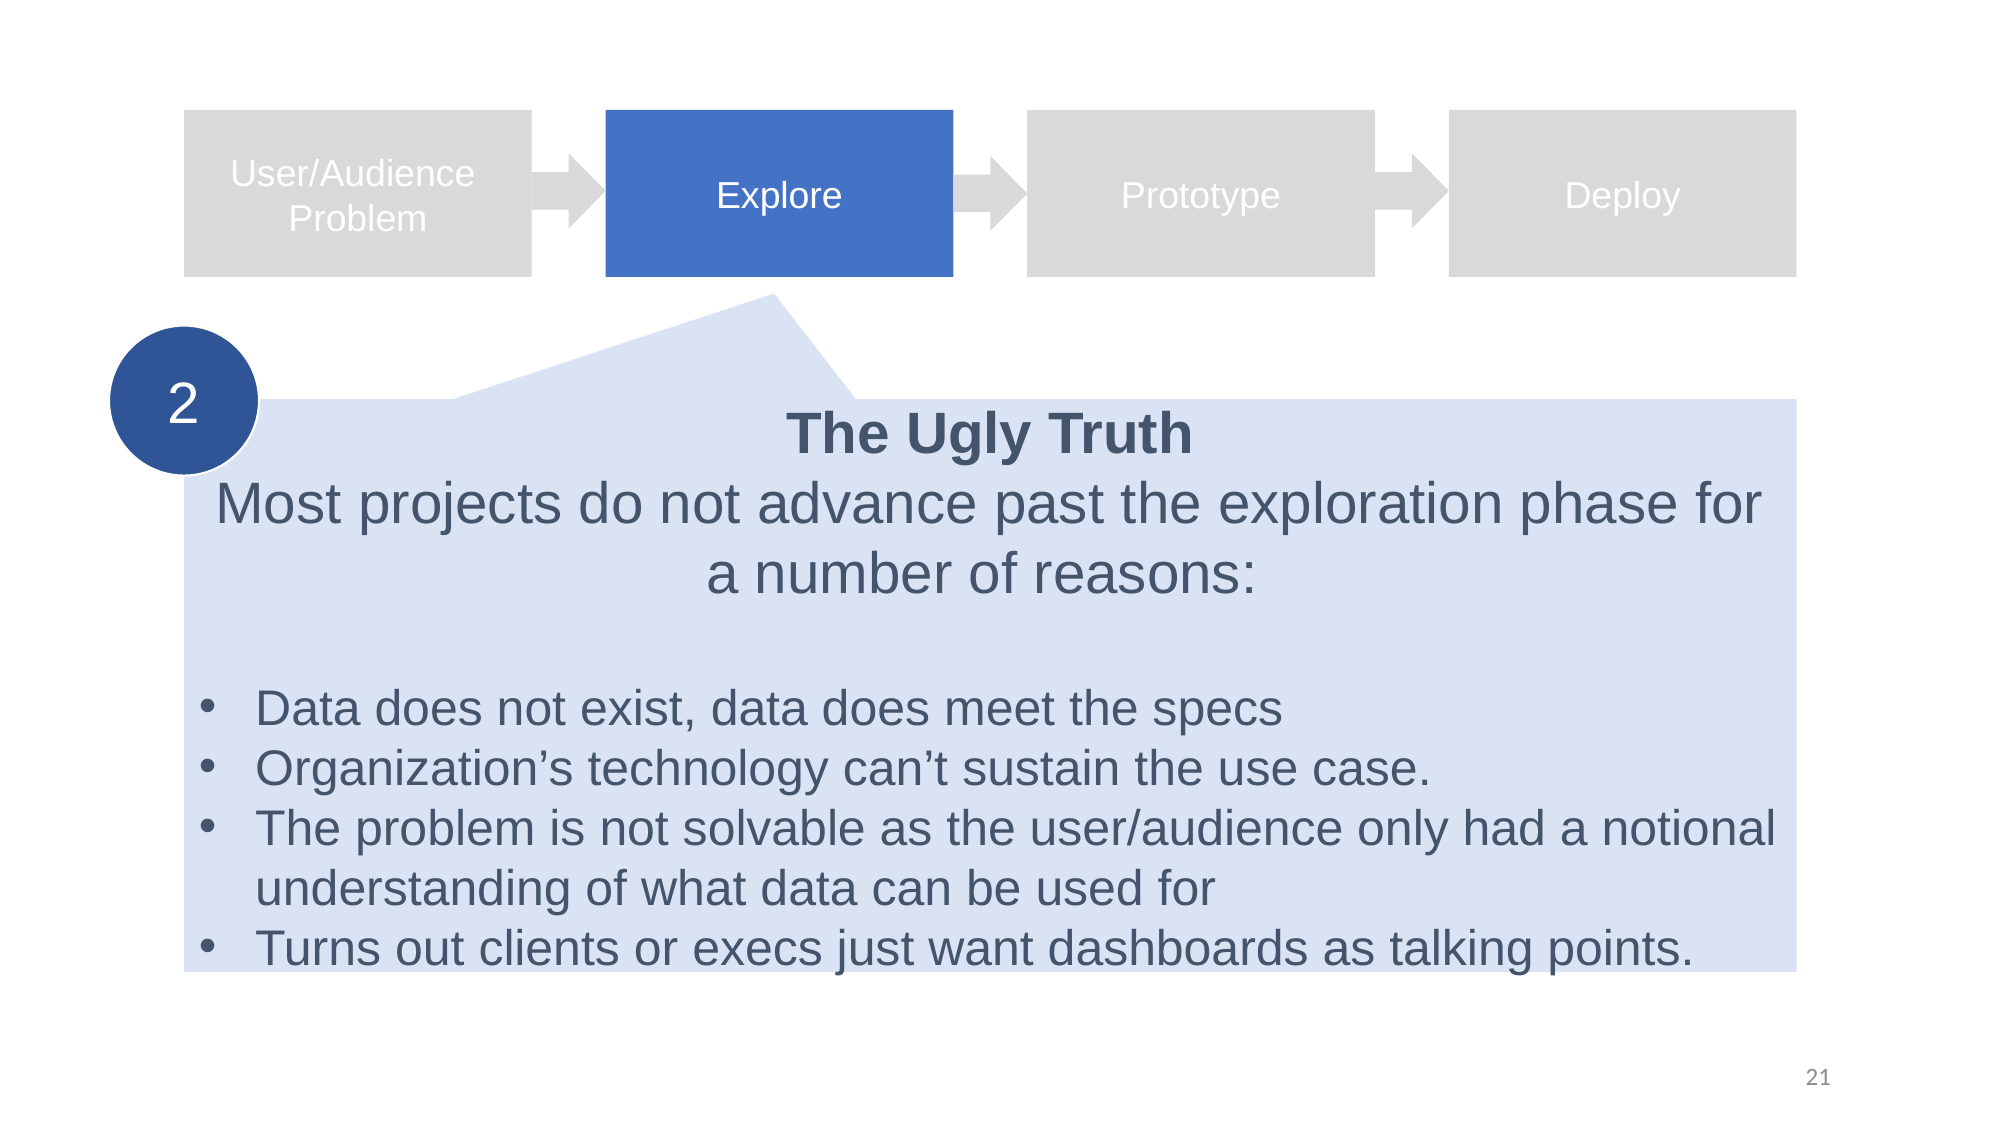

User/Audience
Problem
Explore
Prototype
Deploy

2
The Ugly Truth
Most projects do not advance past the exploration phase for a number of reasons:

Data does not exist, data does meet the specs
Organization’s technology can’t sustain the use case.
The problem is not solvable as the user/audience only had a notional understanding of what data can be used for
Turns out clients or execs just want dashboards as talking points.
21